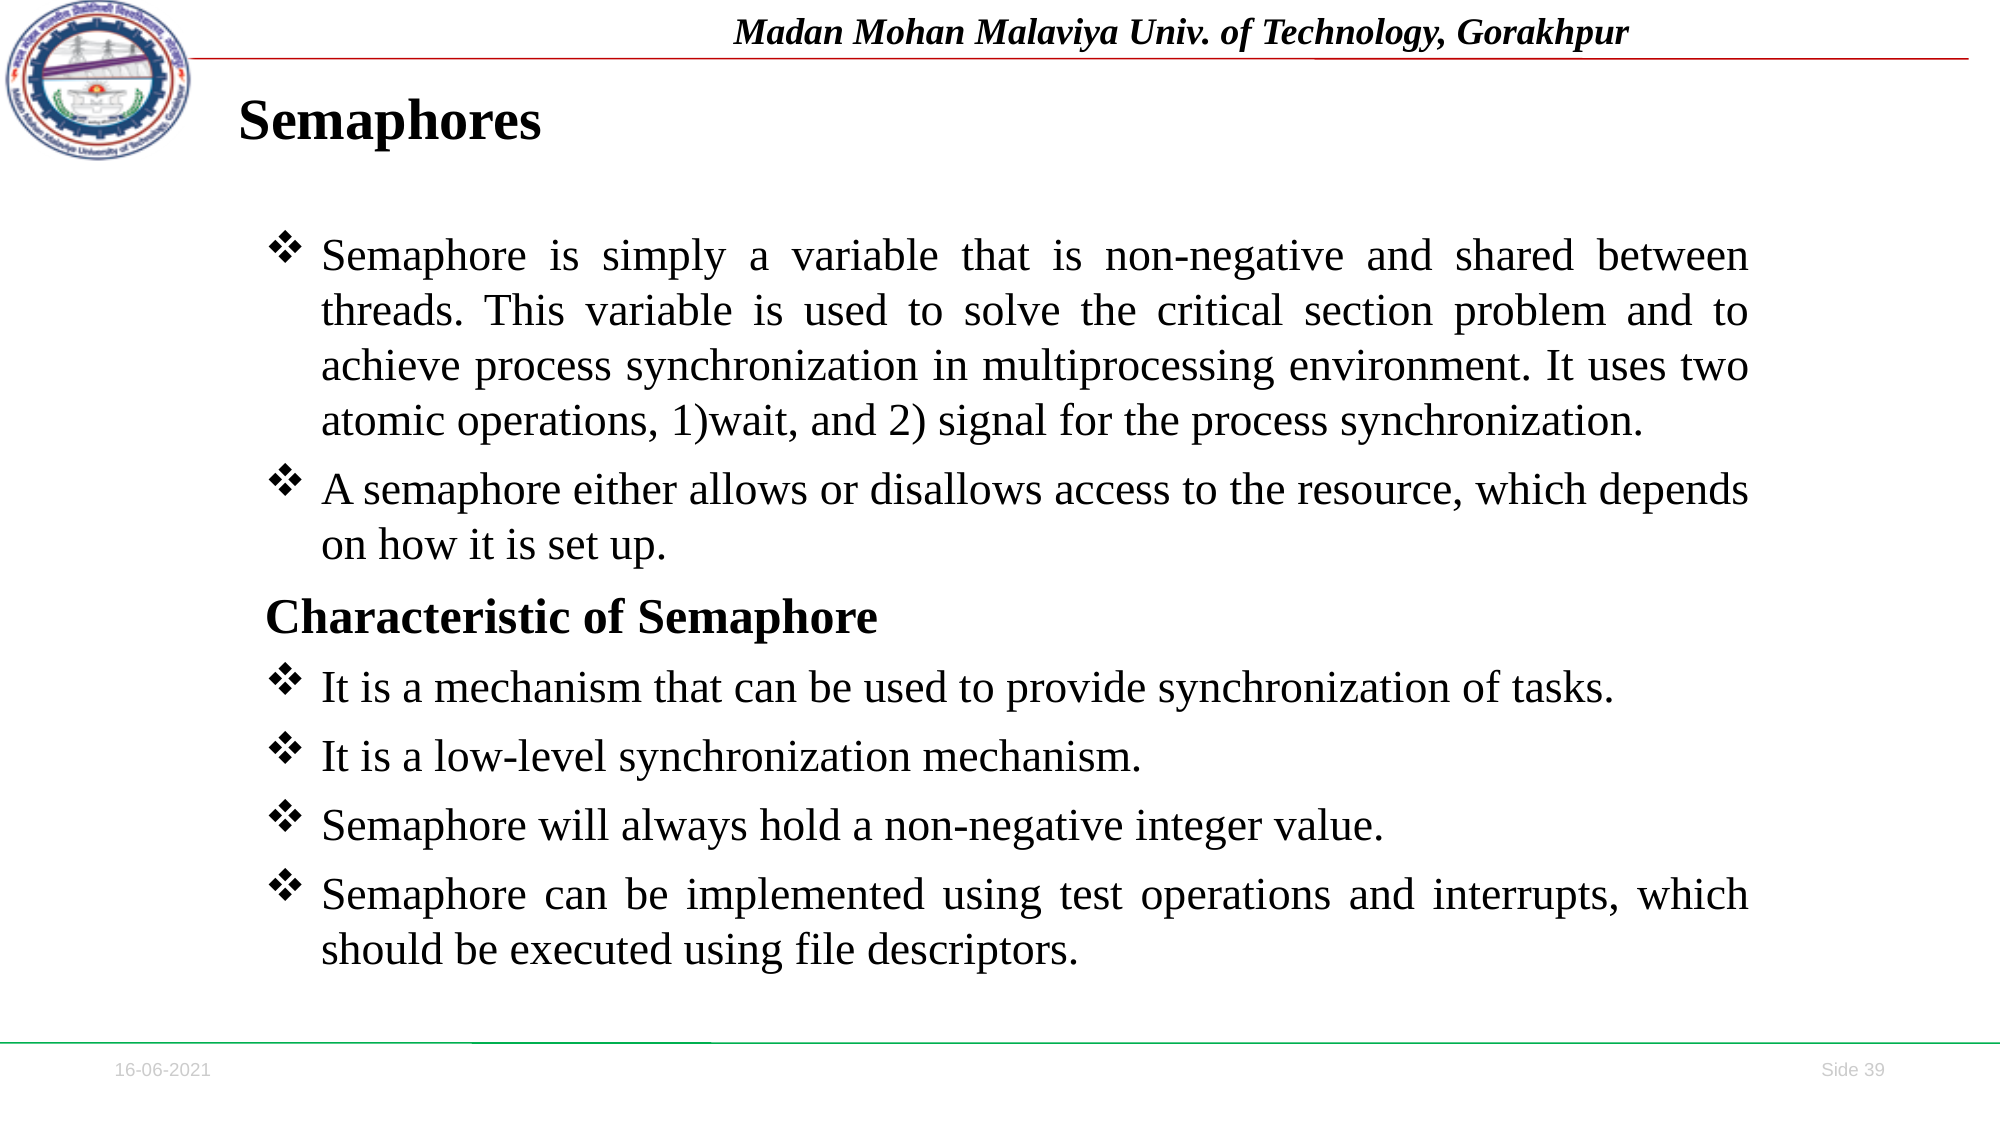

# Semaphores
Semaphore is simply a variable that is non-negative and shared between threads. This variable is used to solve the critical section problem and to achieve process synchronization in multiprocessing environment. It uses two atomic operations, 1)wait, and 2) signal for the process synchronization.
A semaphore either allows or disallows access to the resource, which depends on how it is set up.
Characteristic of Semaphore
It is a mechanism that can be used to provide synchronization of tasks.
It is a low-level synchronization mechanism.
Semaphore will always hold a non-negative integer value.
Semaphore can be implemented using test operations and interrupts, which should be executed using file descriptors.